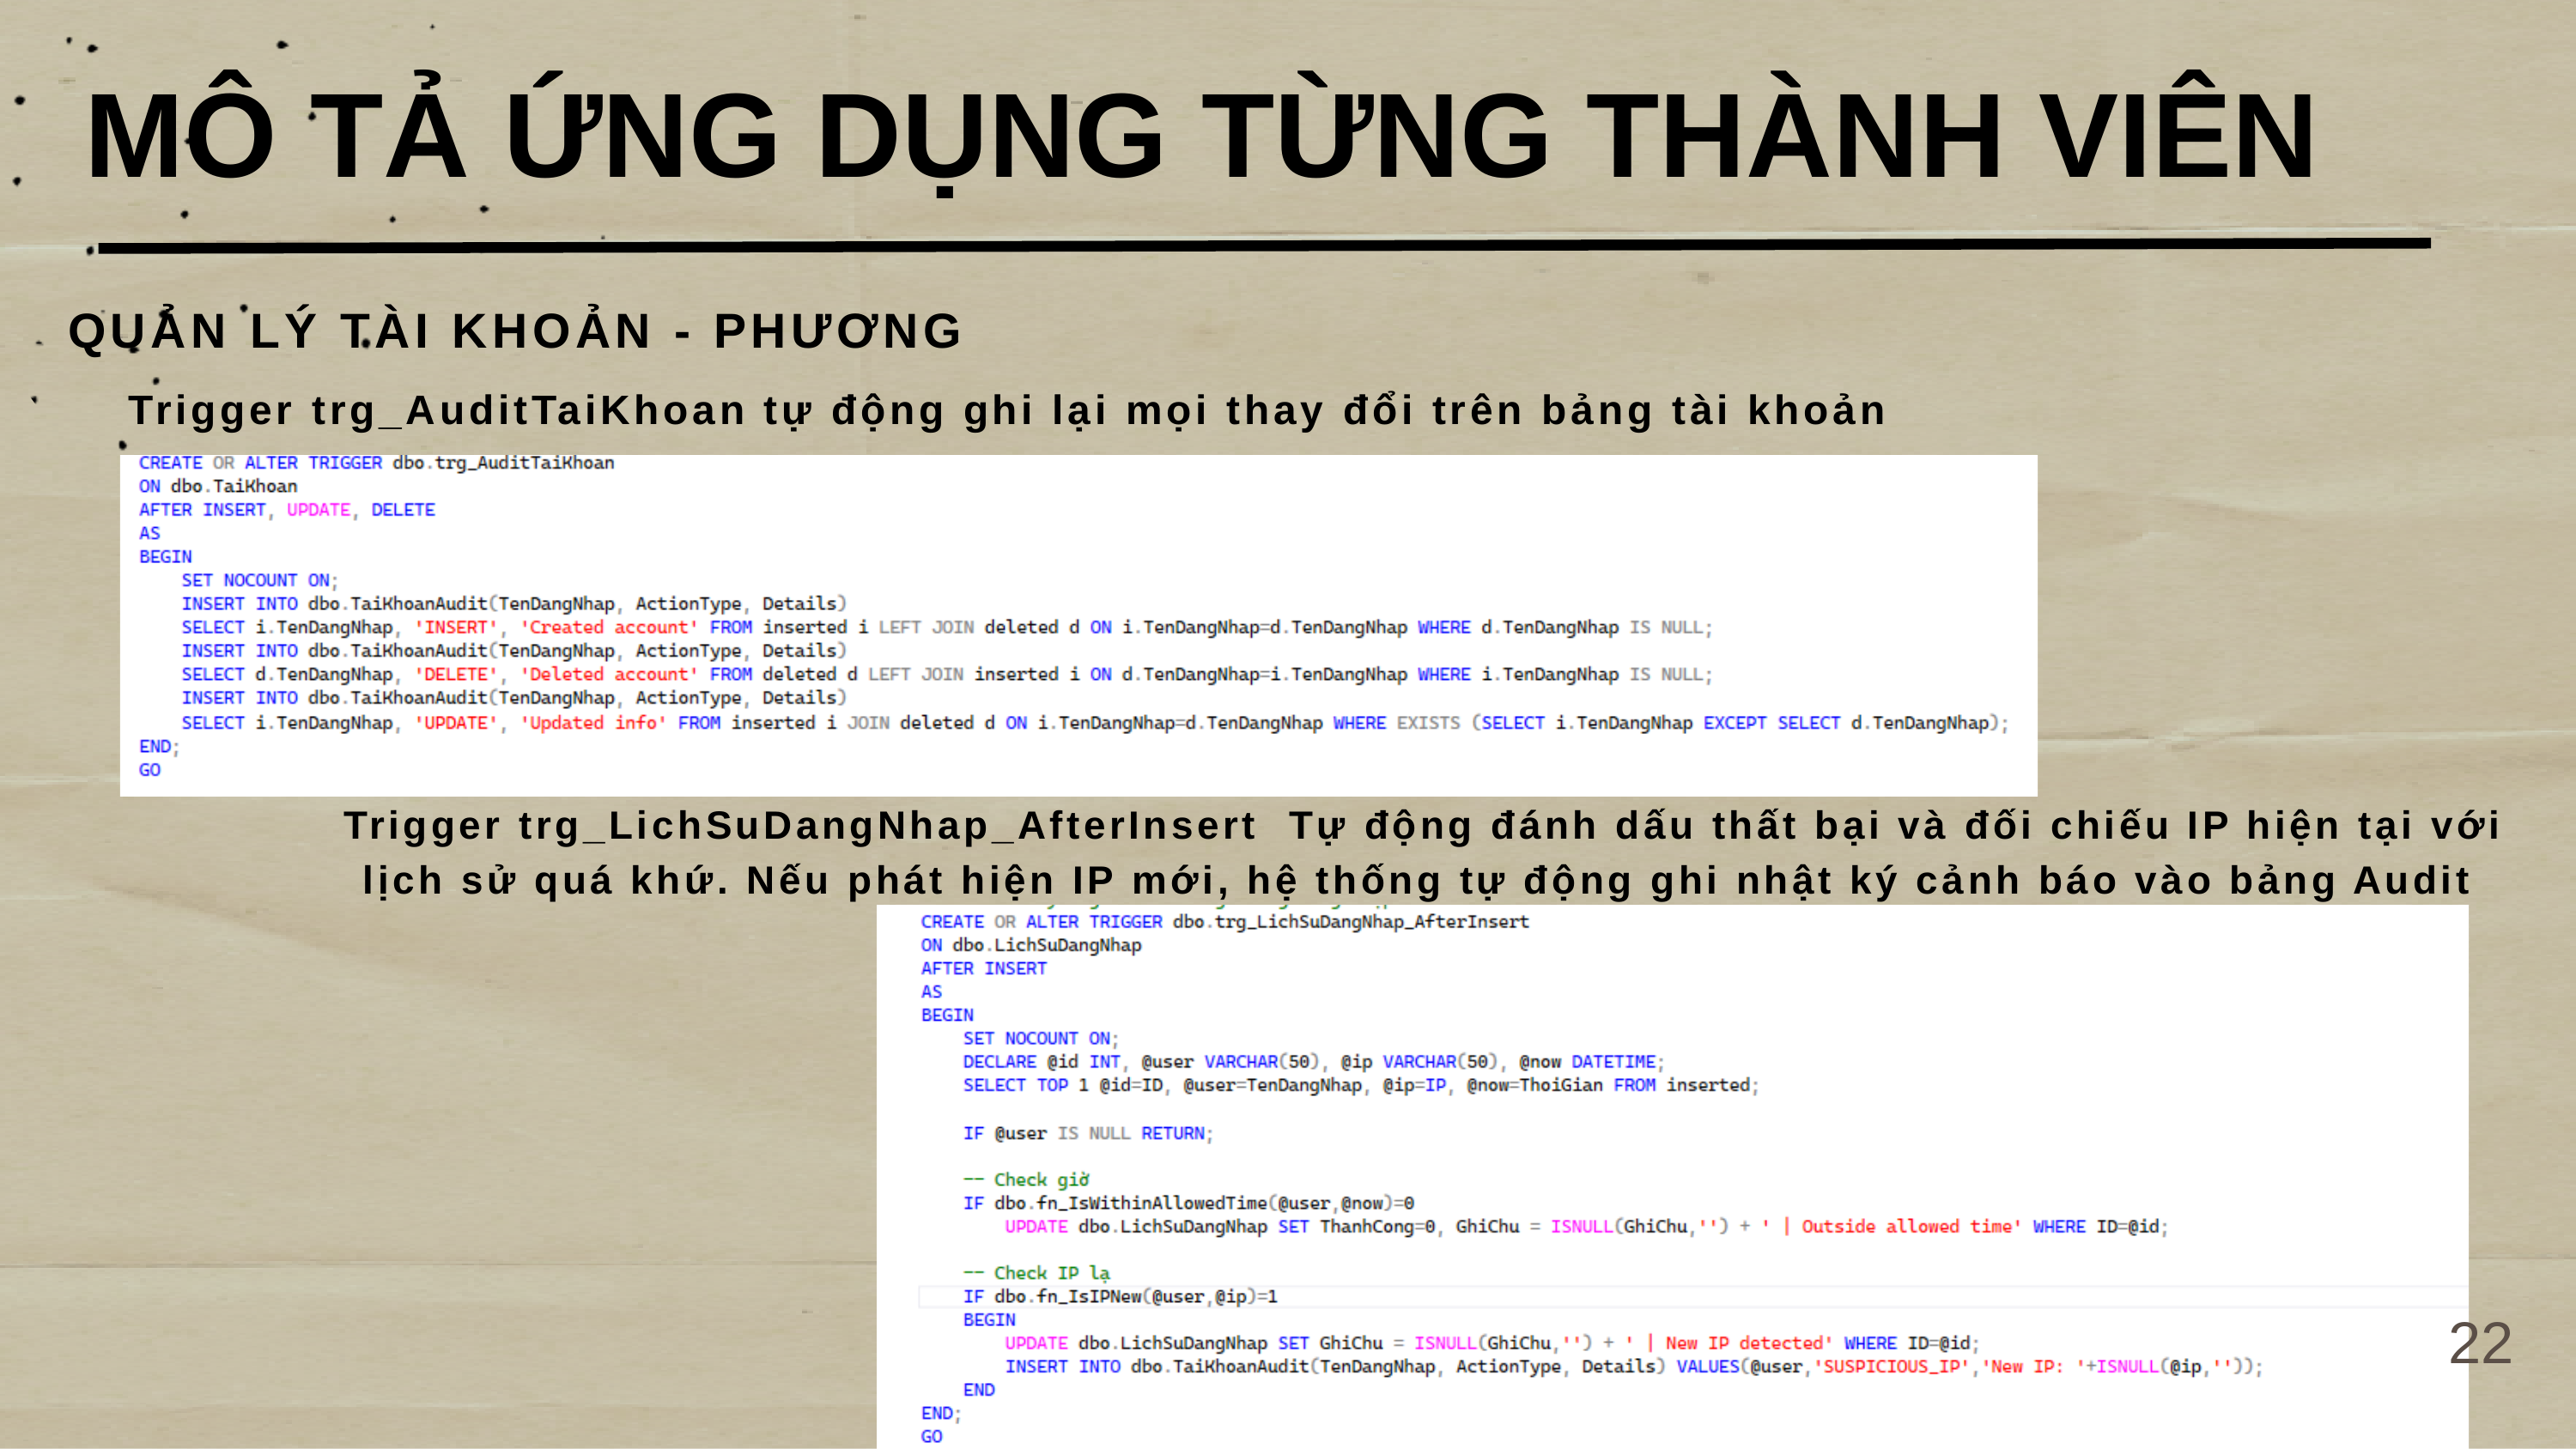

MÔ TẢ ỨNG DỤNG TỪNG THÀNH VIÊN

QUẢN LÝ TÀI KHOẢN - PHƯƠNG
Trigger trg_AuditTaiKhoan tự động ghi lại mọi thay đổi trên bảng tài khoản

Trigger trg_LichSuDangNhap_AfterInsert  Tự động đánh dấu thất bại và đối chiếu IP hiện tại với lịch sử quá khứ. Nếu phát hiện IP mới, hệ thống tự động ghi nhật ký cảnh báo vào bảng Audit

22